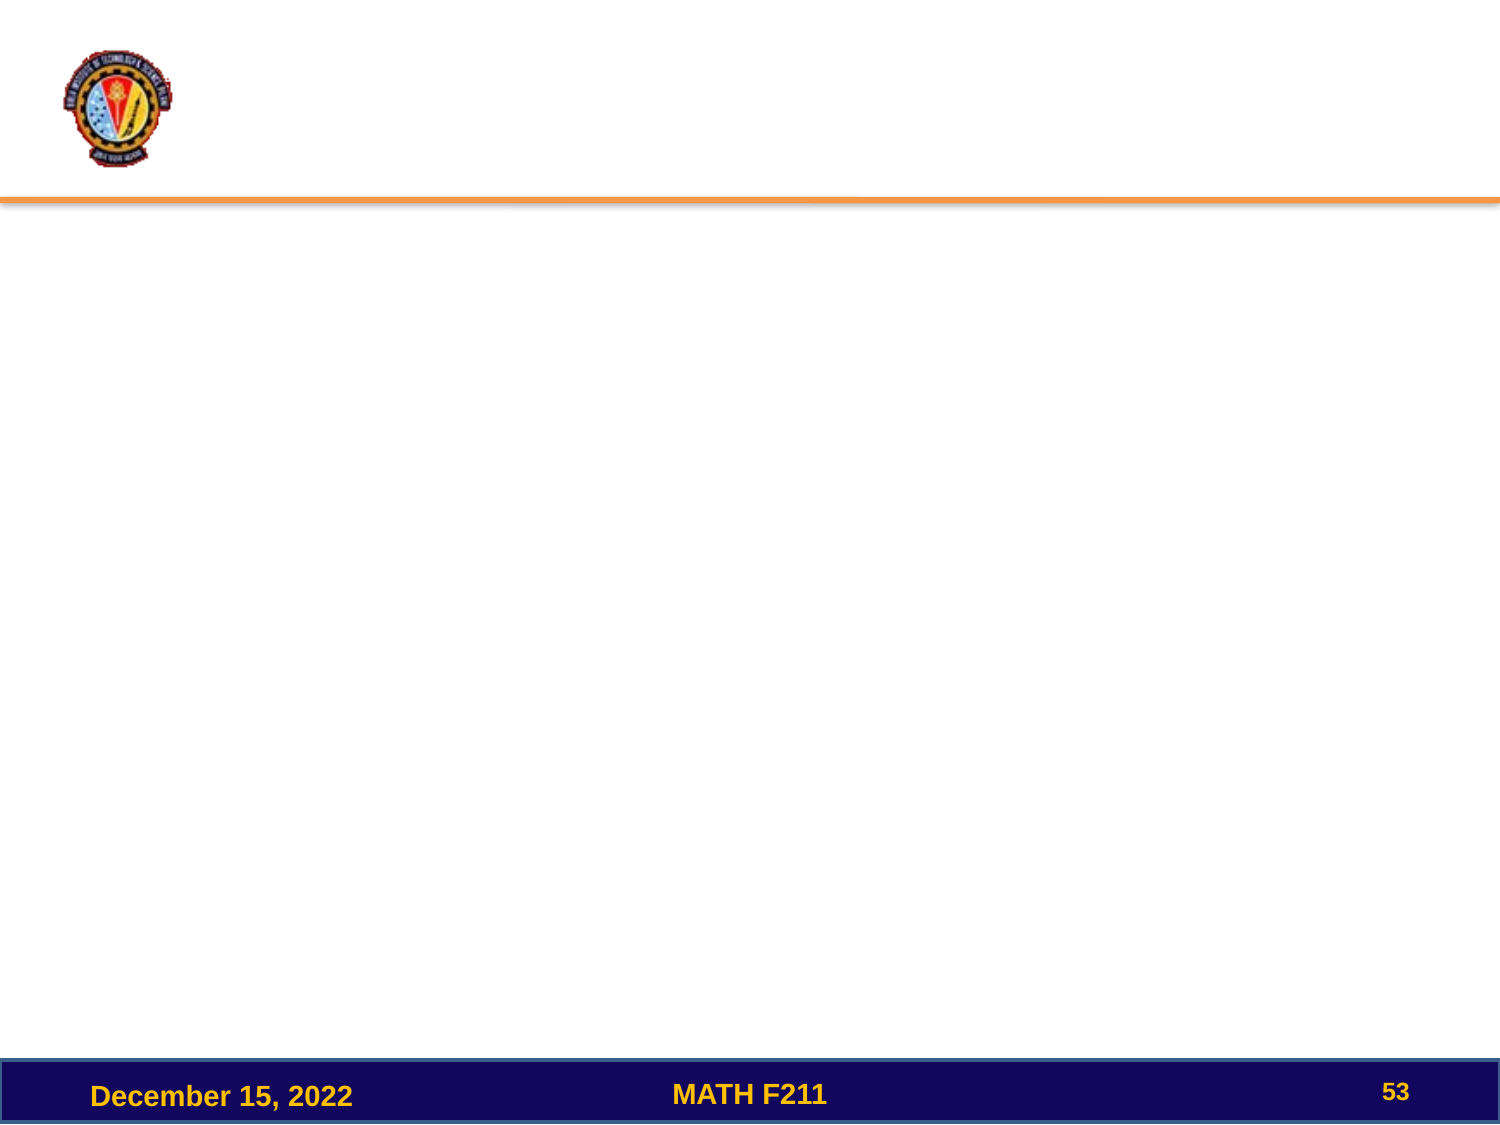

#

53
MATH F211
December 15, 2022